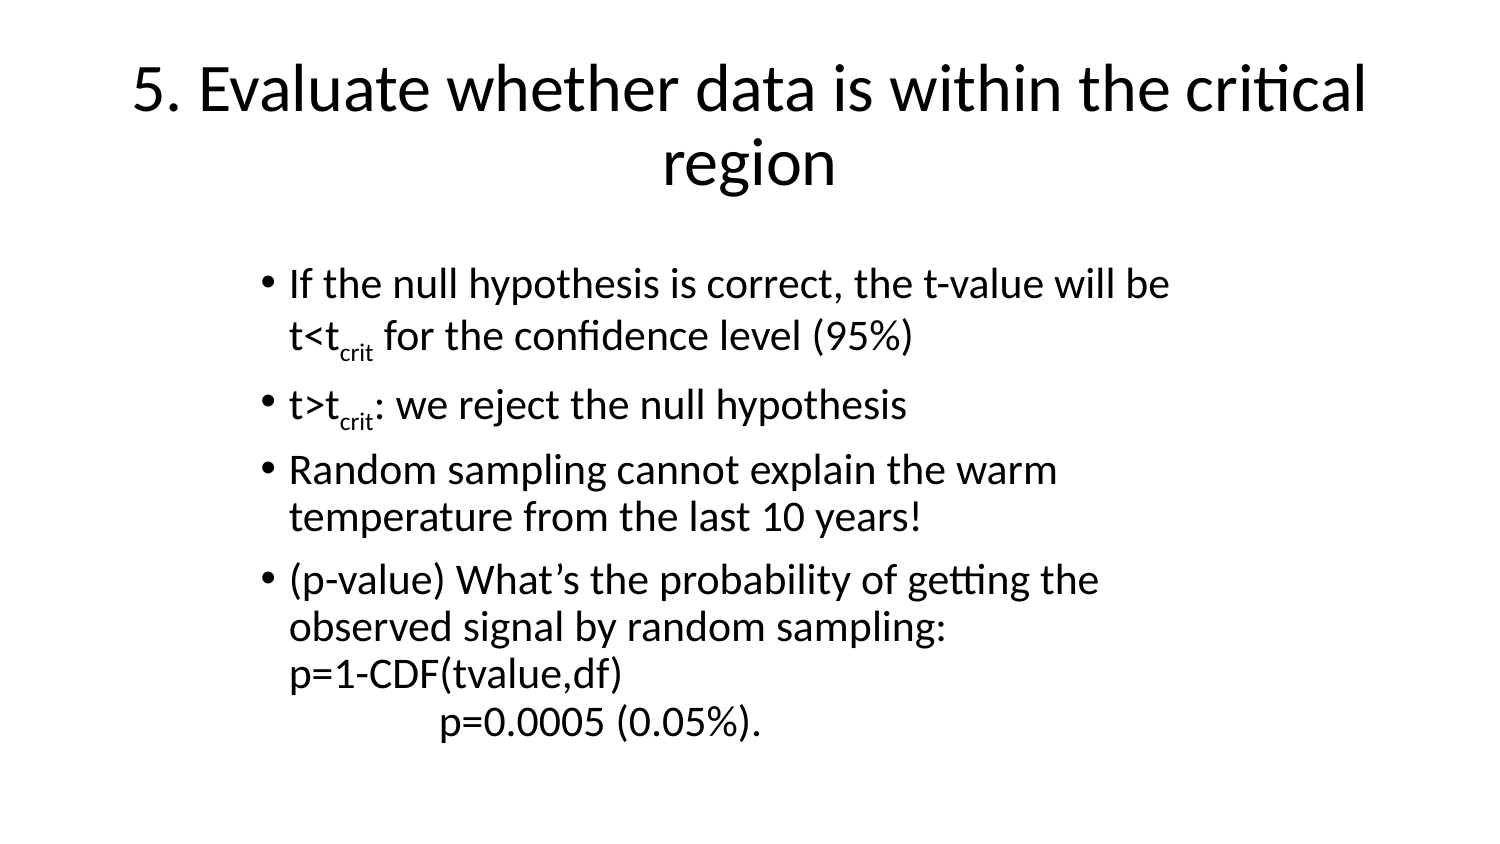

# 5. Evaluate whether data is within the critical region
If the null hypothesis is correct, the t-value will be t<tcrit for the confidence level (95%)
t>tcrit: we reject the null hypothesis
Random sampling cannot explain the warm temperature from the last 10 years!
(p-value) What’s the probability of getting the observed signal by random sampling: 		p=1-CDF(tvalue,df)					p=0.0005 (0.05%).